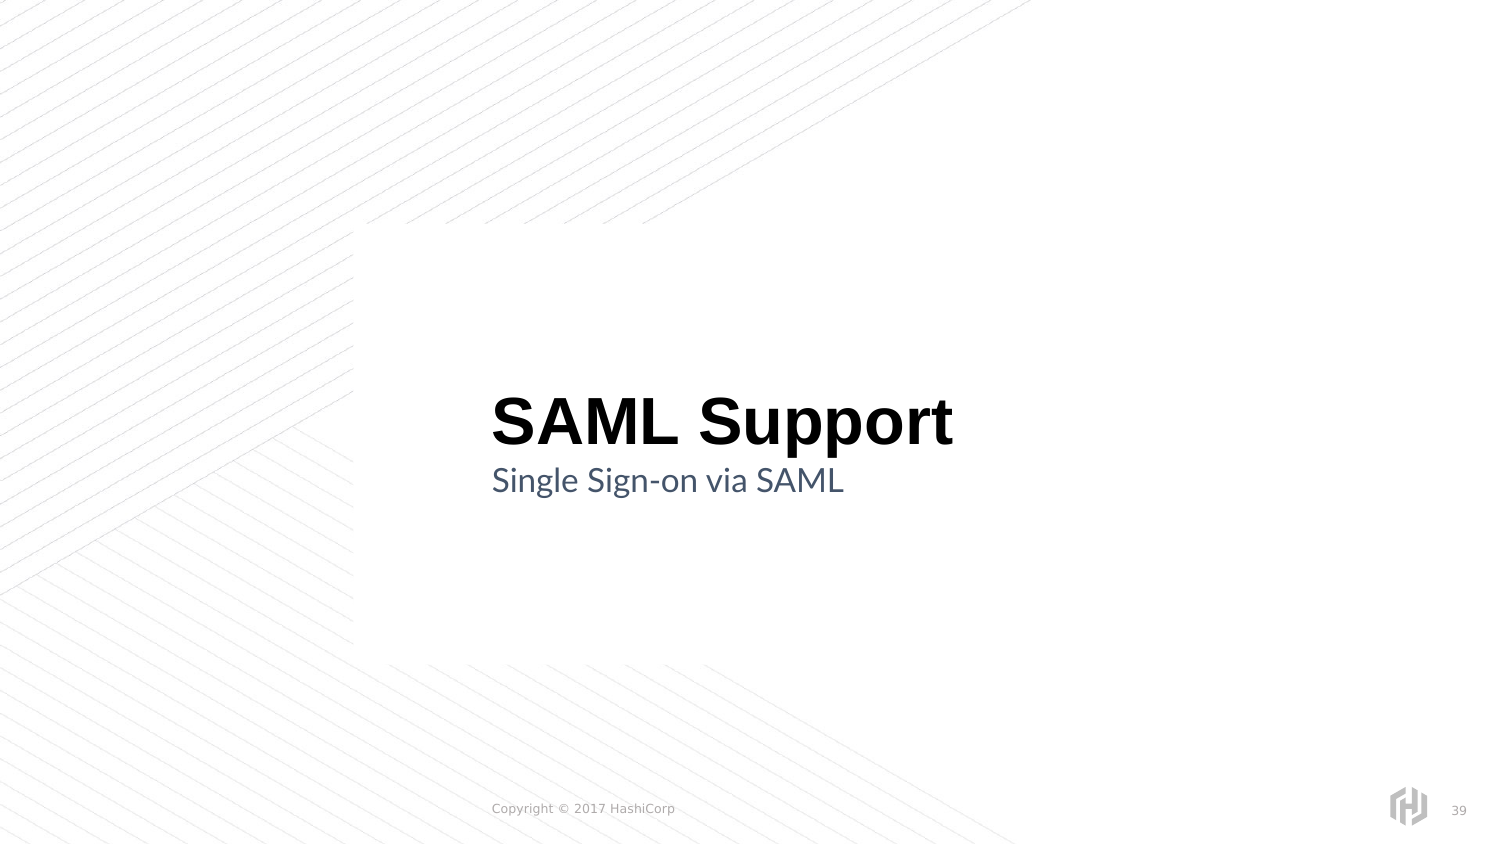

# SAML Support
Single Sign-on via SAML
39